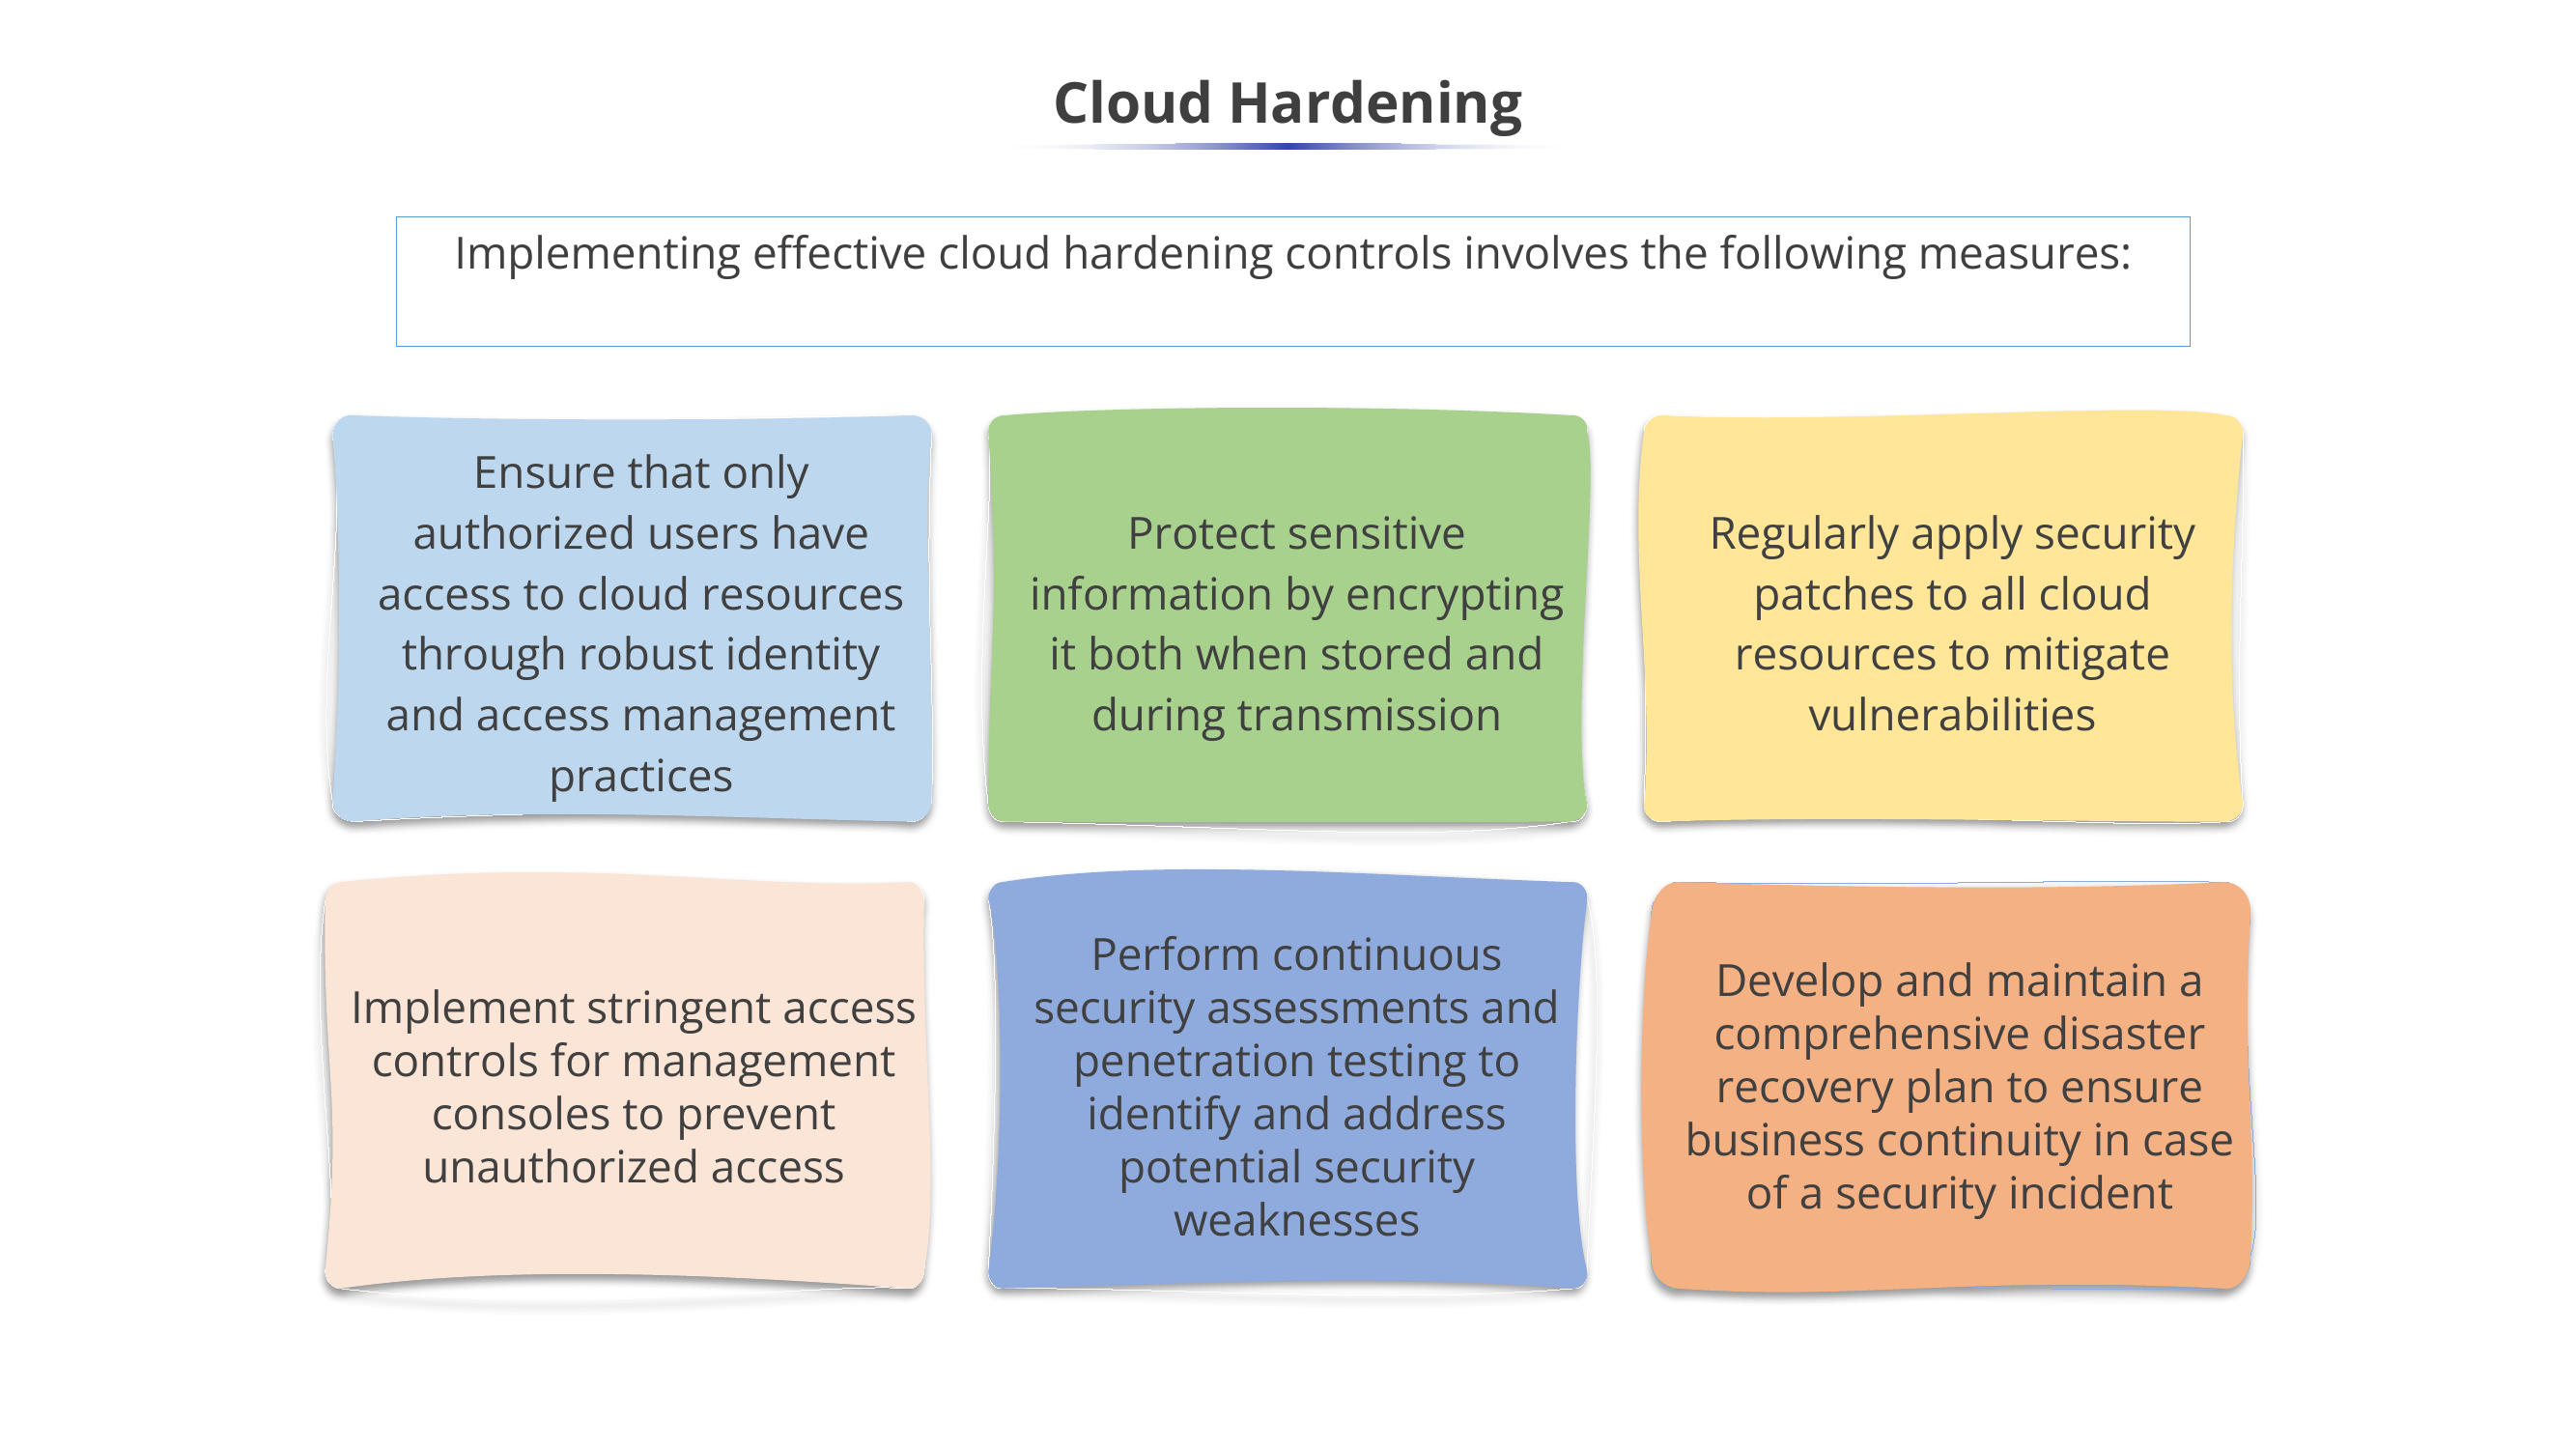

# Cloud Hardening

Implementing effective cloud hardening controls involves the following measures:
Ensure that only authorized users have access to cloud resources through robust identity and access management practices
Protect sensitive information by encrypting it both when stored and during transmission
Regularly apply security patches to all cloud resources to mitigate vulnerabilities
Implement stringent access controls for management consoles to prevent unauthorized access
Perform continuous security assessments and penetration testing to identify and address potential security weaknesses
Develop and maintain a comprehensive disaster recovery plan to ensure business continuity in case of a security incident